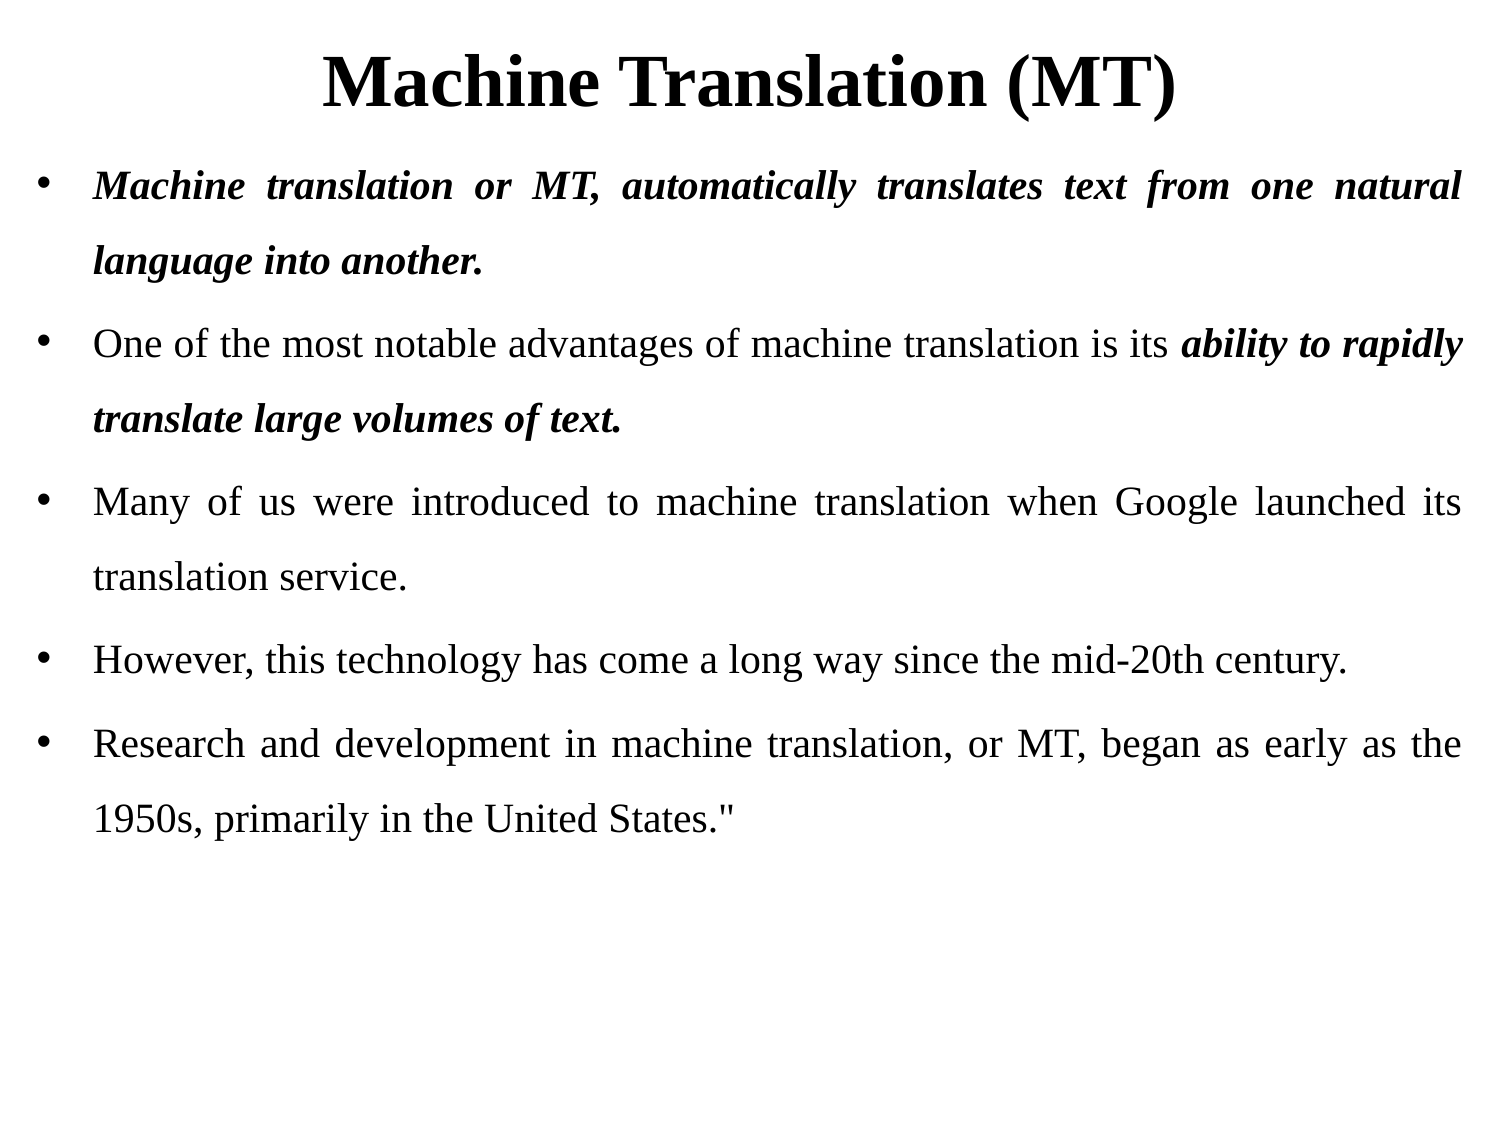

# Machine Translation (MT)
Machine translation or MT, automatically translates text from one natural language into another.
One of the most notable advantages of machine translation is its ability to rapidly translate large volumes of text.
Many of us were introduced to machine translation when Google launched its translation service.
However, this technology has come a long way since the mid-20th century.
Research and development in machine translation, or MT, began as early as the 1950s, primarily in the United States."